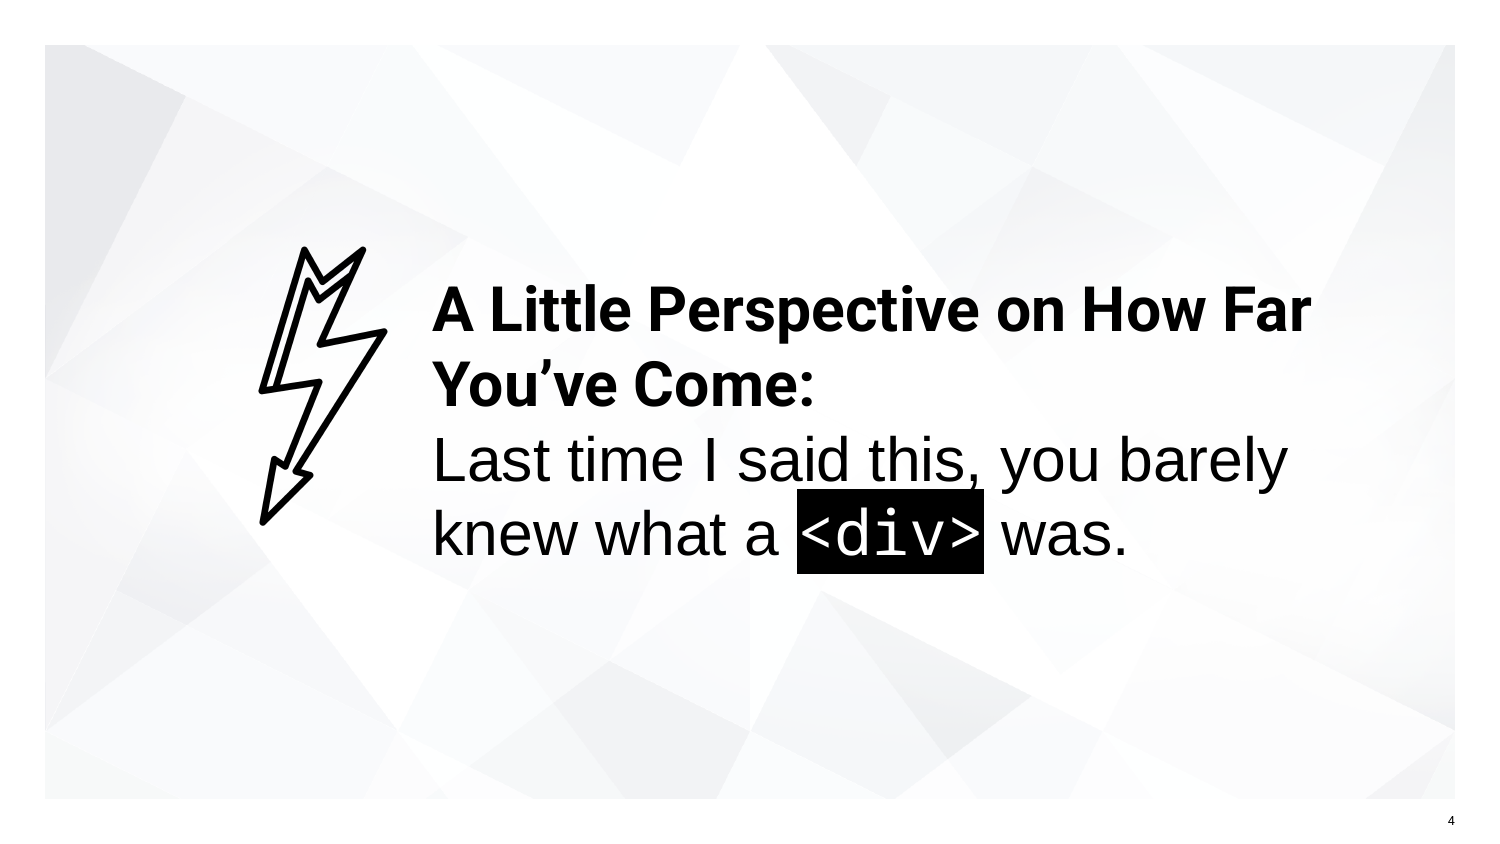

# A Little Perspective on How Far You’ve Come:
Last time I said this, you barely knew what a <div> was.